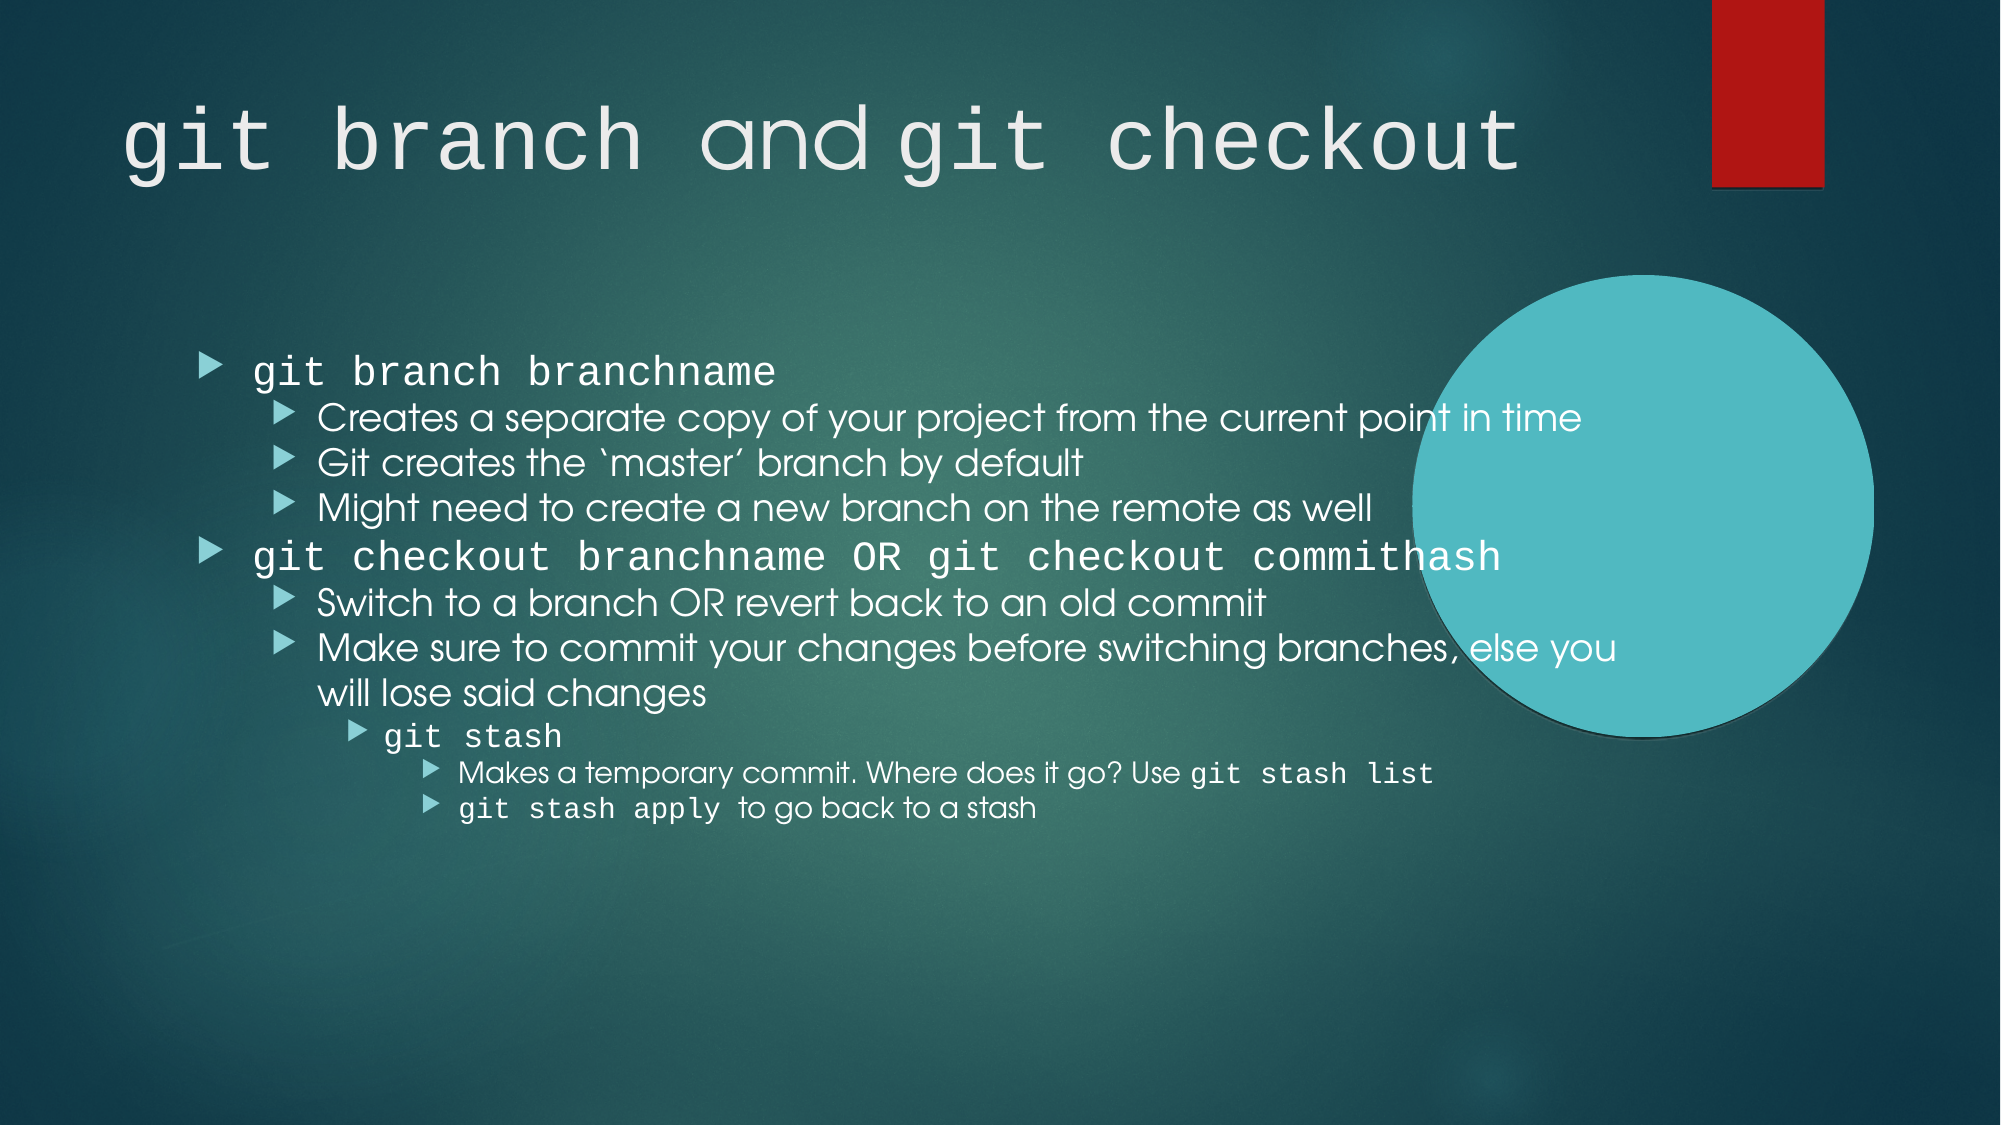

git branch and git checkout
git branch branchname
Creates a separate copy of your project from the current point in time
Git creates the ‘master’ branch by default
Might need to create a new branch on the remote as well
git checkout branchname OR git checkout commithash
Switch to a branch OR revert back to an old commit
Make sure to commit your changes before switching branches, else you will lose said changes
git stash
Makes a temporary commit. Where does it go? Use git stash list
git stash apply to go back to a stash